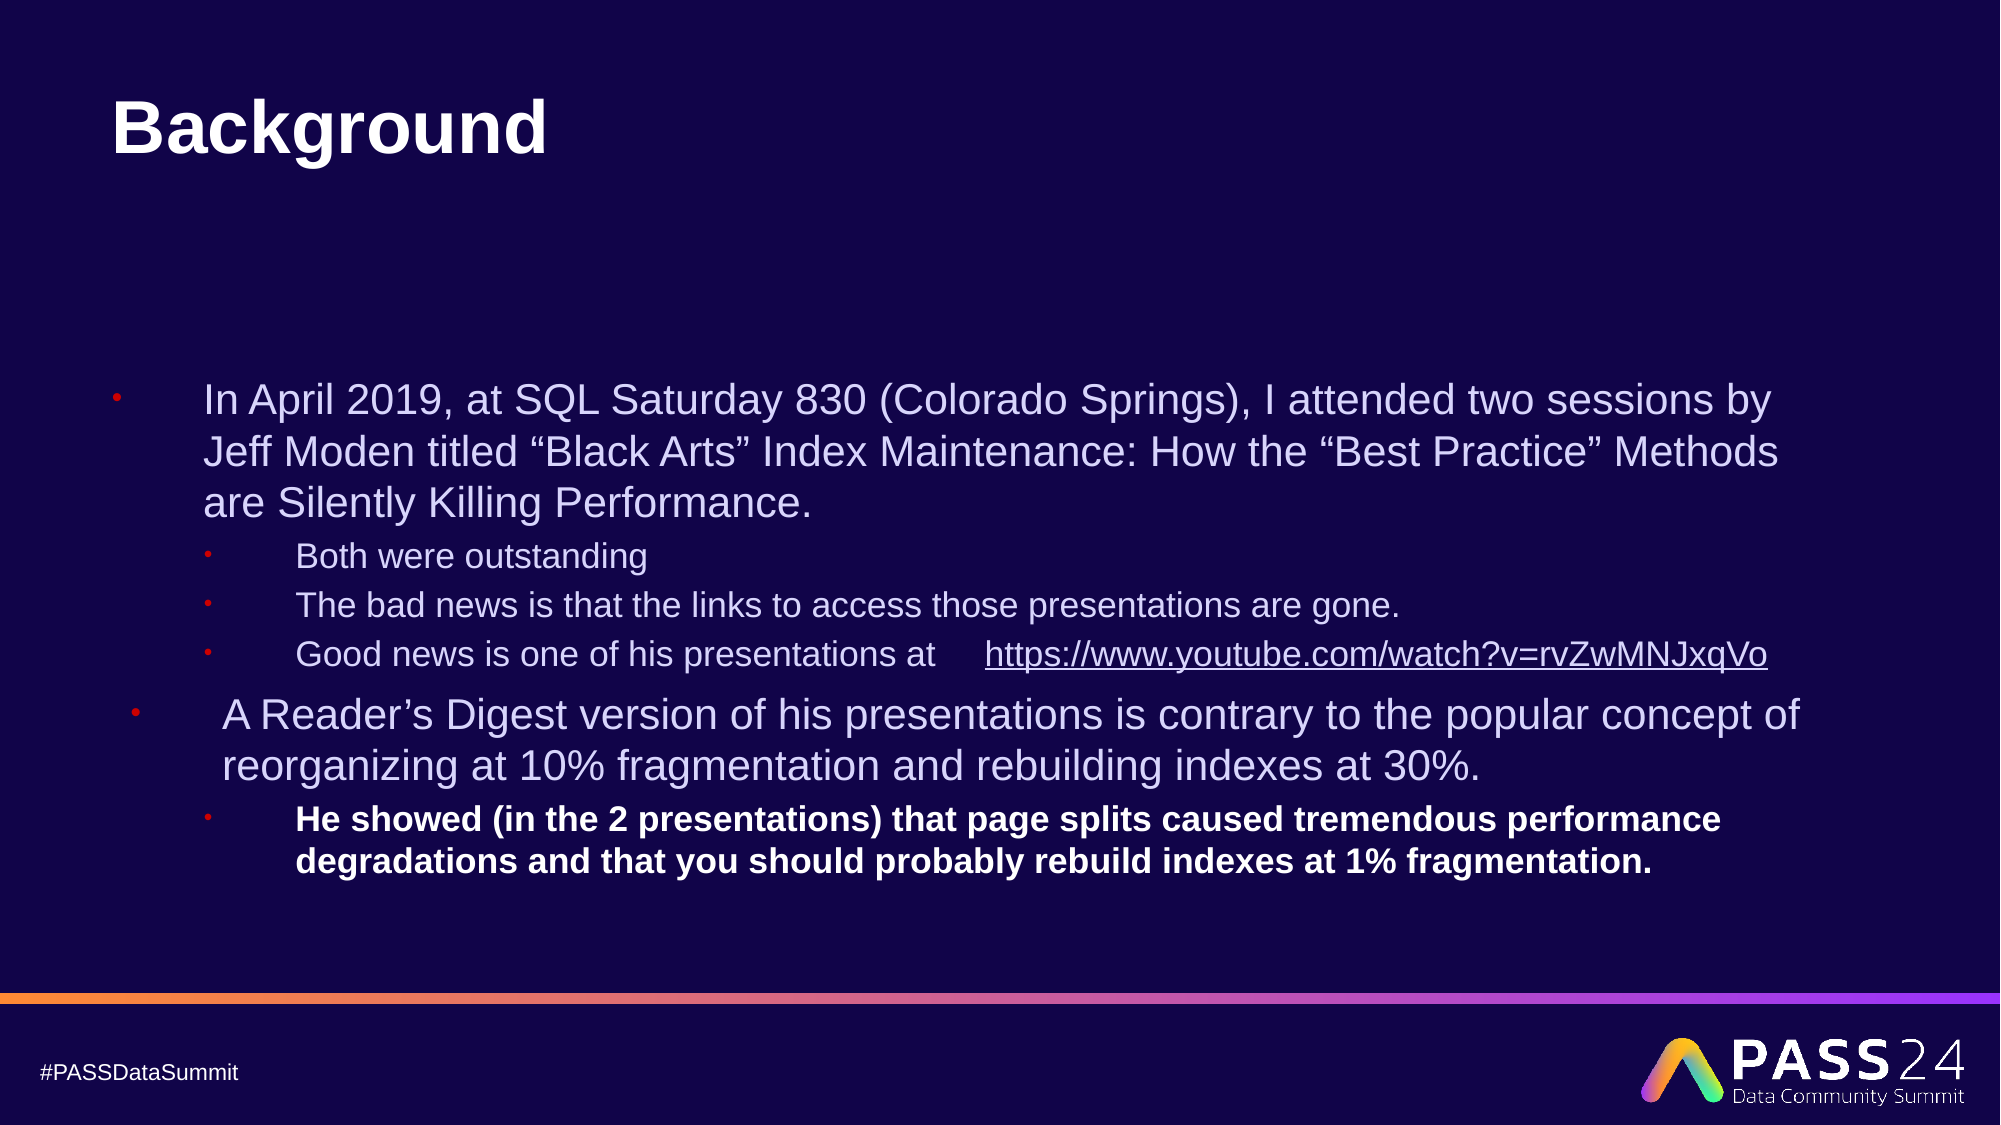

# Background

In April 2019, at SQL Saturday 830 (Colorado Springs), I attended two sessions by Jeff Moden titled “Black Arts” Index Maintenance: How the “Best Practice” Methods are Silently Killing Performance.
Both were outstanding
The bad news is that the links to access those presentations are gone.
Good news is one of his presentations at     https://www.youtube.com/watch?v=rvZwMNJxqVo
A Reader’s Digest version of his presentations is contrary to the popular concept of reorganizing at 10% fragmentation and rebuilding indexes at 30%.
He showed (in the 2 presentations) that page splits caused tremendous performance degradations and that you should probably rebuild indexes at 1% fragmentation.